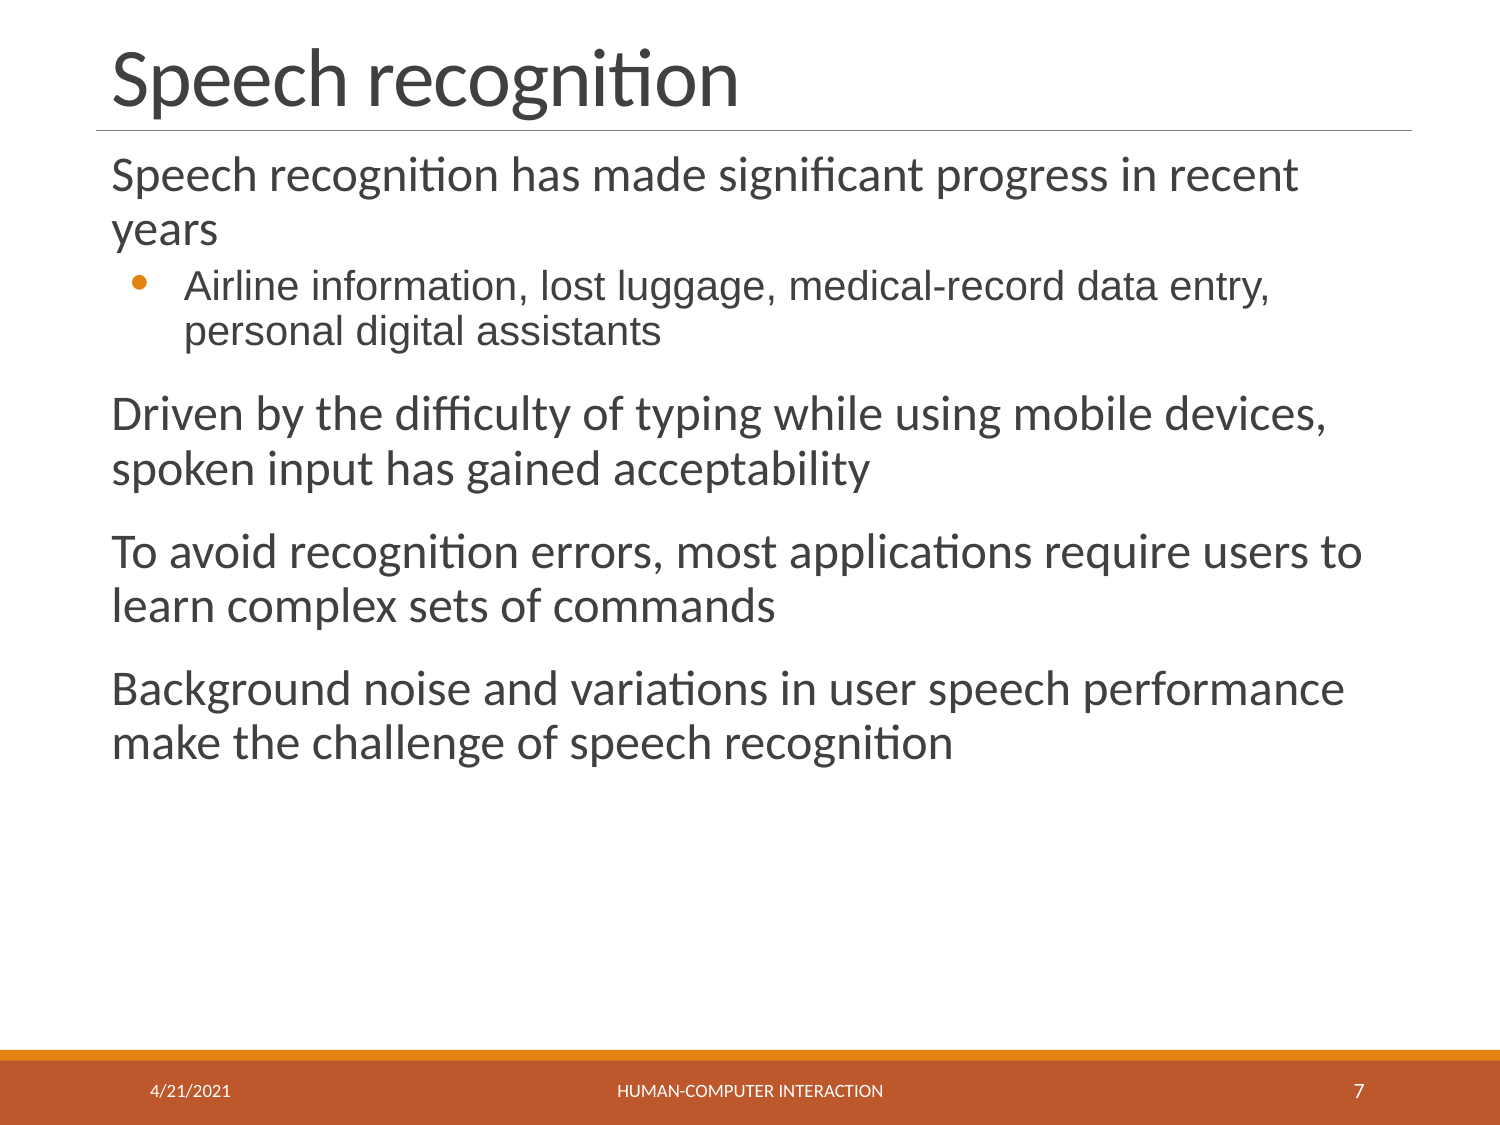

# Speech recognition
Speech recognition has made significant progress in recent years
Airline information, lost luggage, medical-record data entry, personal digital assistants
Driven by the difficulty of typing while using mobile devices, spoken input has gained acceptability
To avoid recognition errors, most applications require users to learn complex sets of commands
Background noise and variations in user speech performance make the challenge of speech recognition
4/21/2021
Human-computer interaction
7